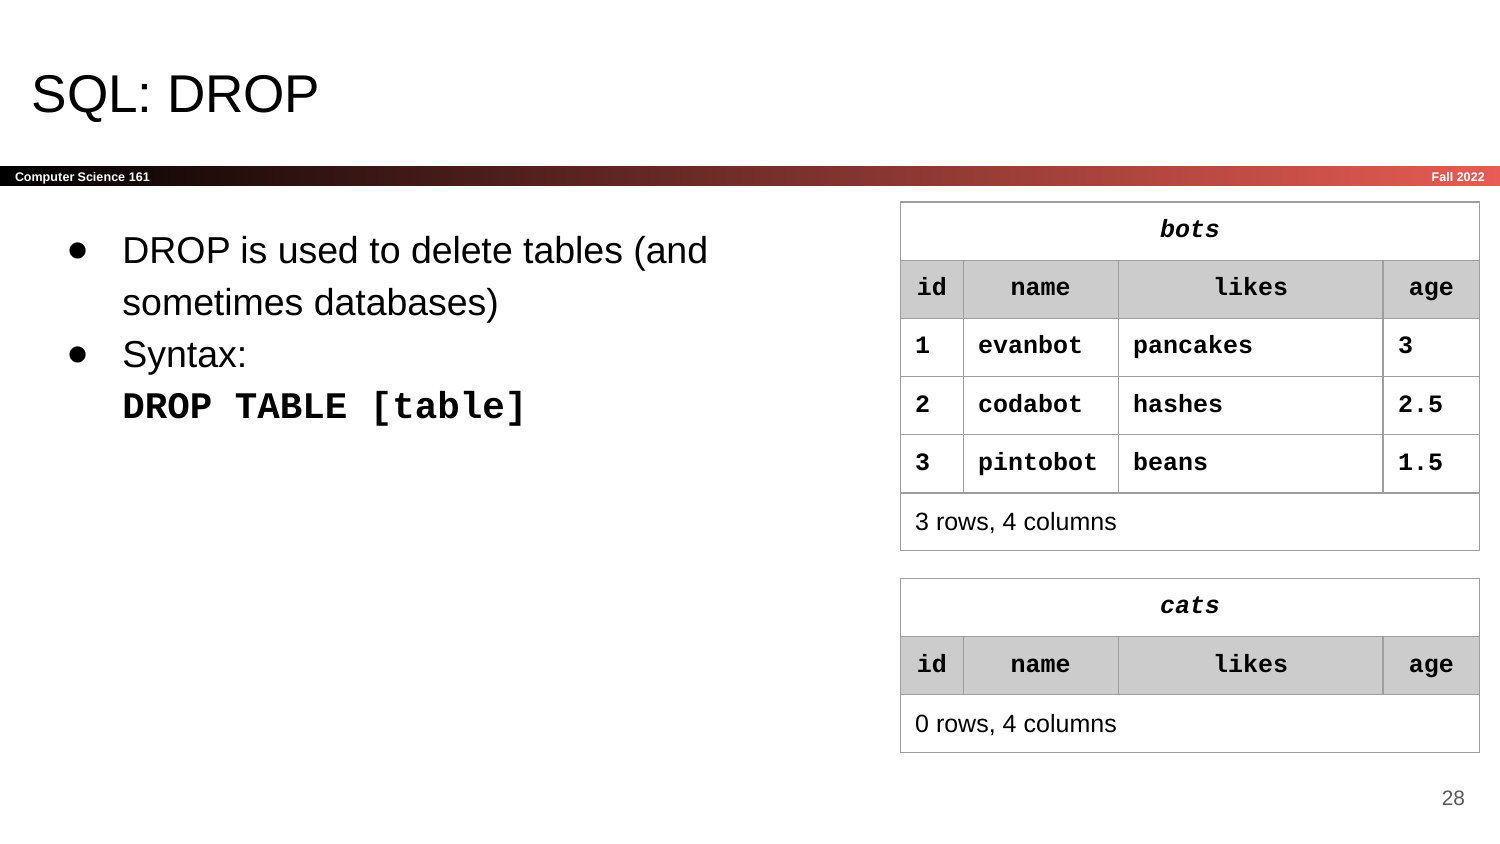

# SQL: DROP
| bots |  |  |  |
| --- | --- | --- | --- |
| id | name | likes | age |
| 1 | evanbot | pancakes | 3 |
| 2 | codabot | hashes | 2.5 |
| 3 | pintobot | beans | 1.5 |
| 3 rows, 4 columns |  |  |  |
DROP is used to delete tables (and sometimes databases)
Syntax:
DROP TABLE [table]
| cats |  |  |  |
| --- | --- | --- | --- |
| id | name | likes | age |
| 0 rows, 4 columns |  |  |  |
28